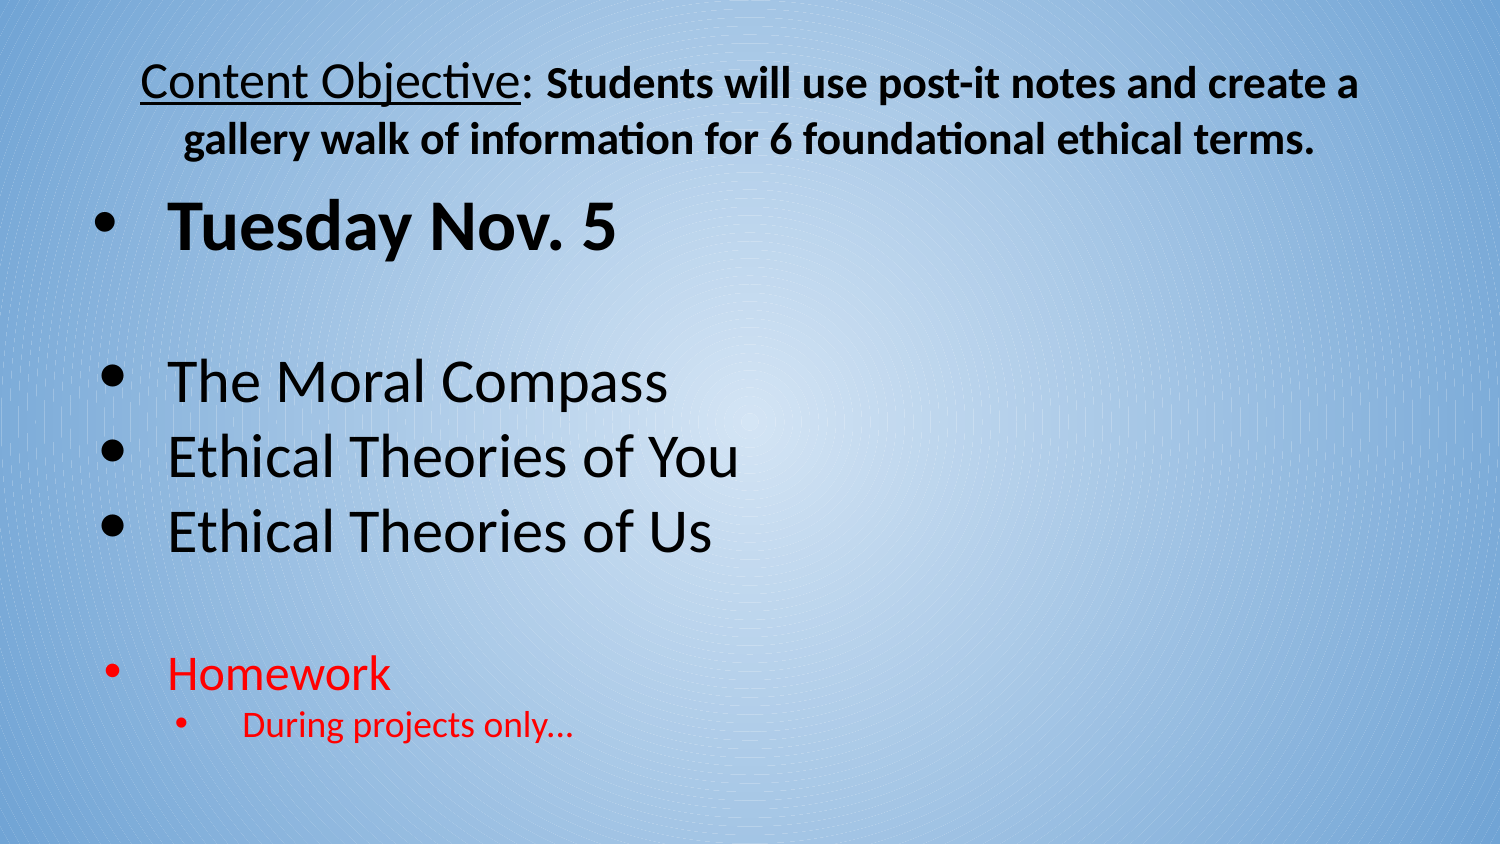

Content Objective: Students will use post-it notes and create a gallery walk of information for 6 foundational ethical terms.
Tuesday Nov. 5

The Moral Compass
Ethical Theories of You
Ethical Theories of Us

Homework
During projects only...